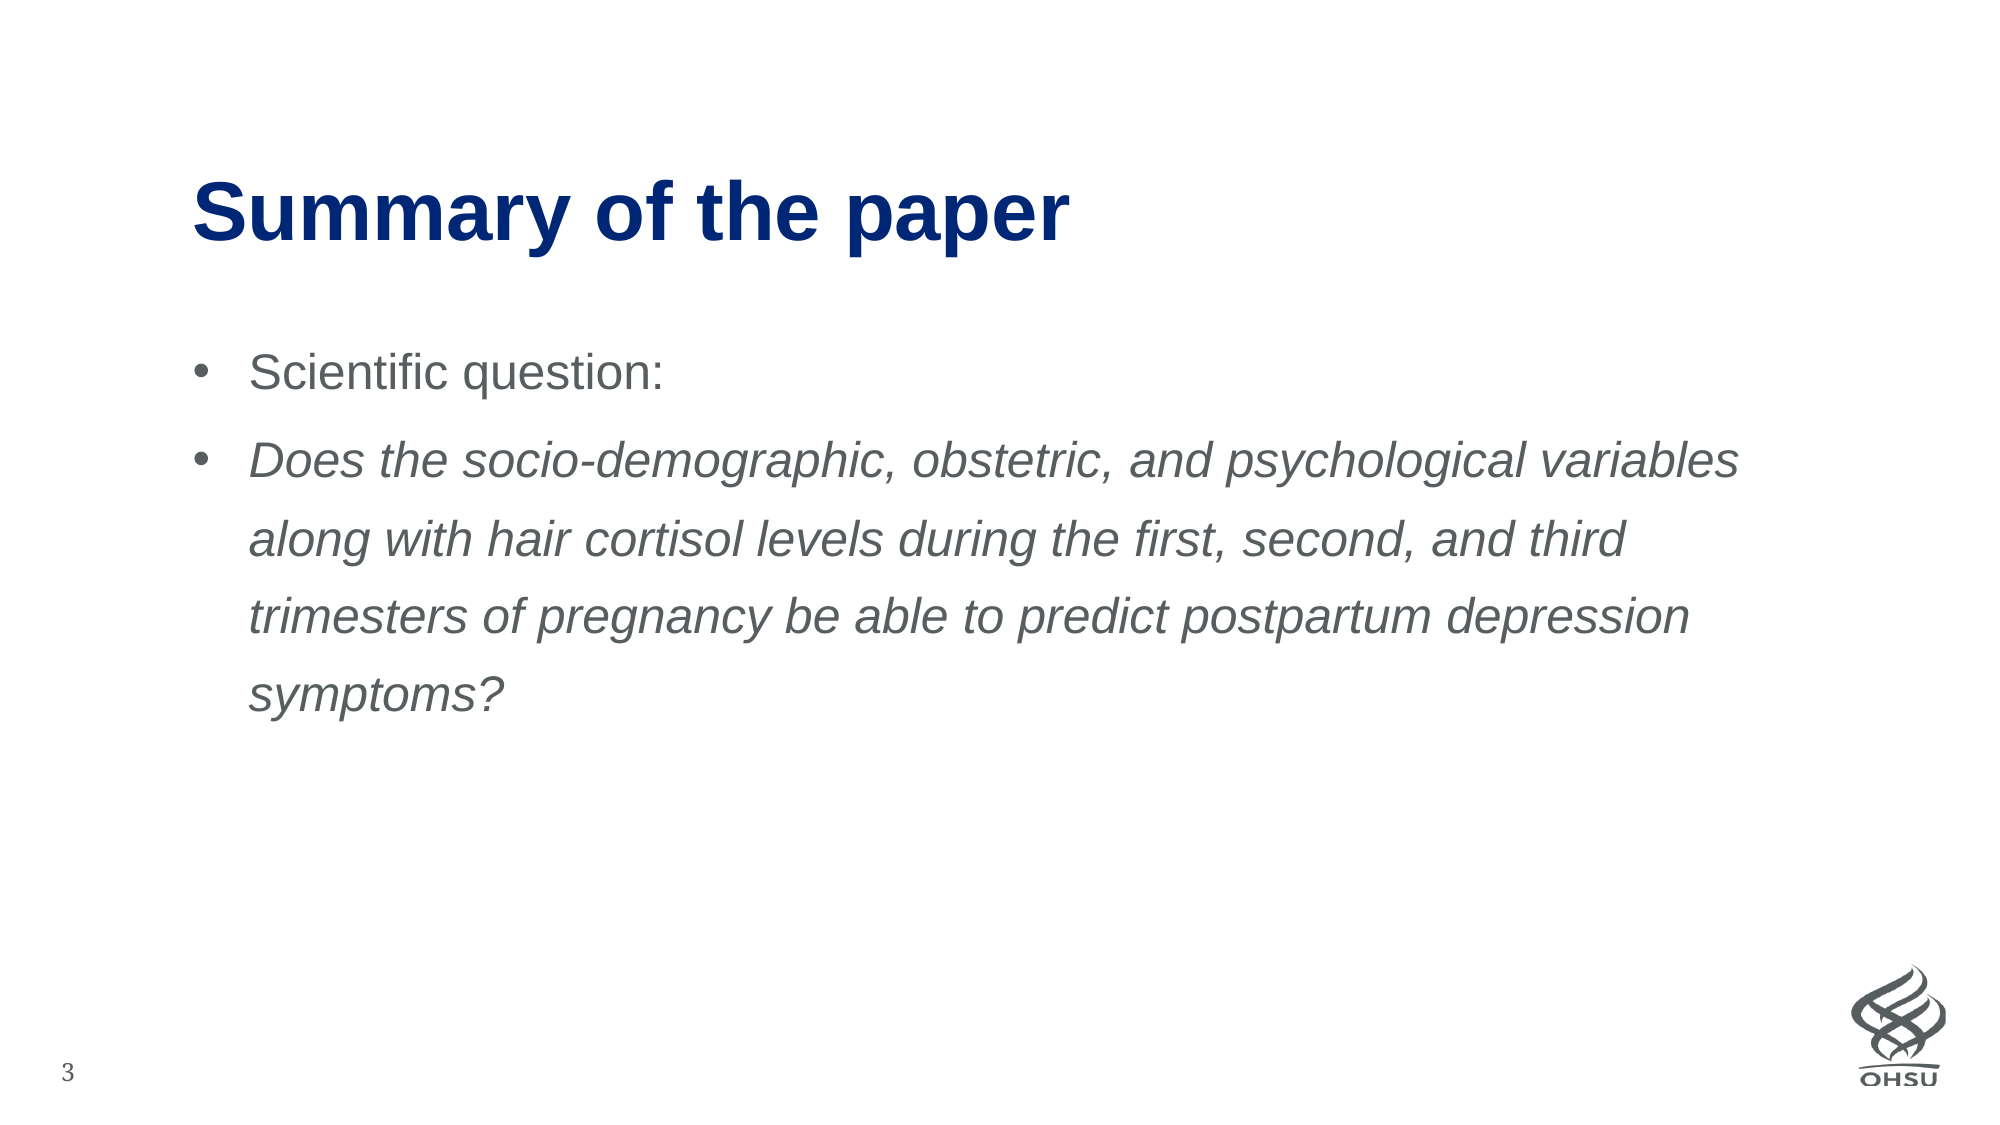

# Summary of the paper
Scientific question:
Does the socio-demographic, obstetric, and psychological variables along with hair cortisol levels during the first, second, and third trimesters of pregnancy be able to predict postpartum depression symptoms?